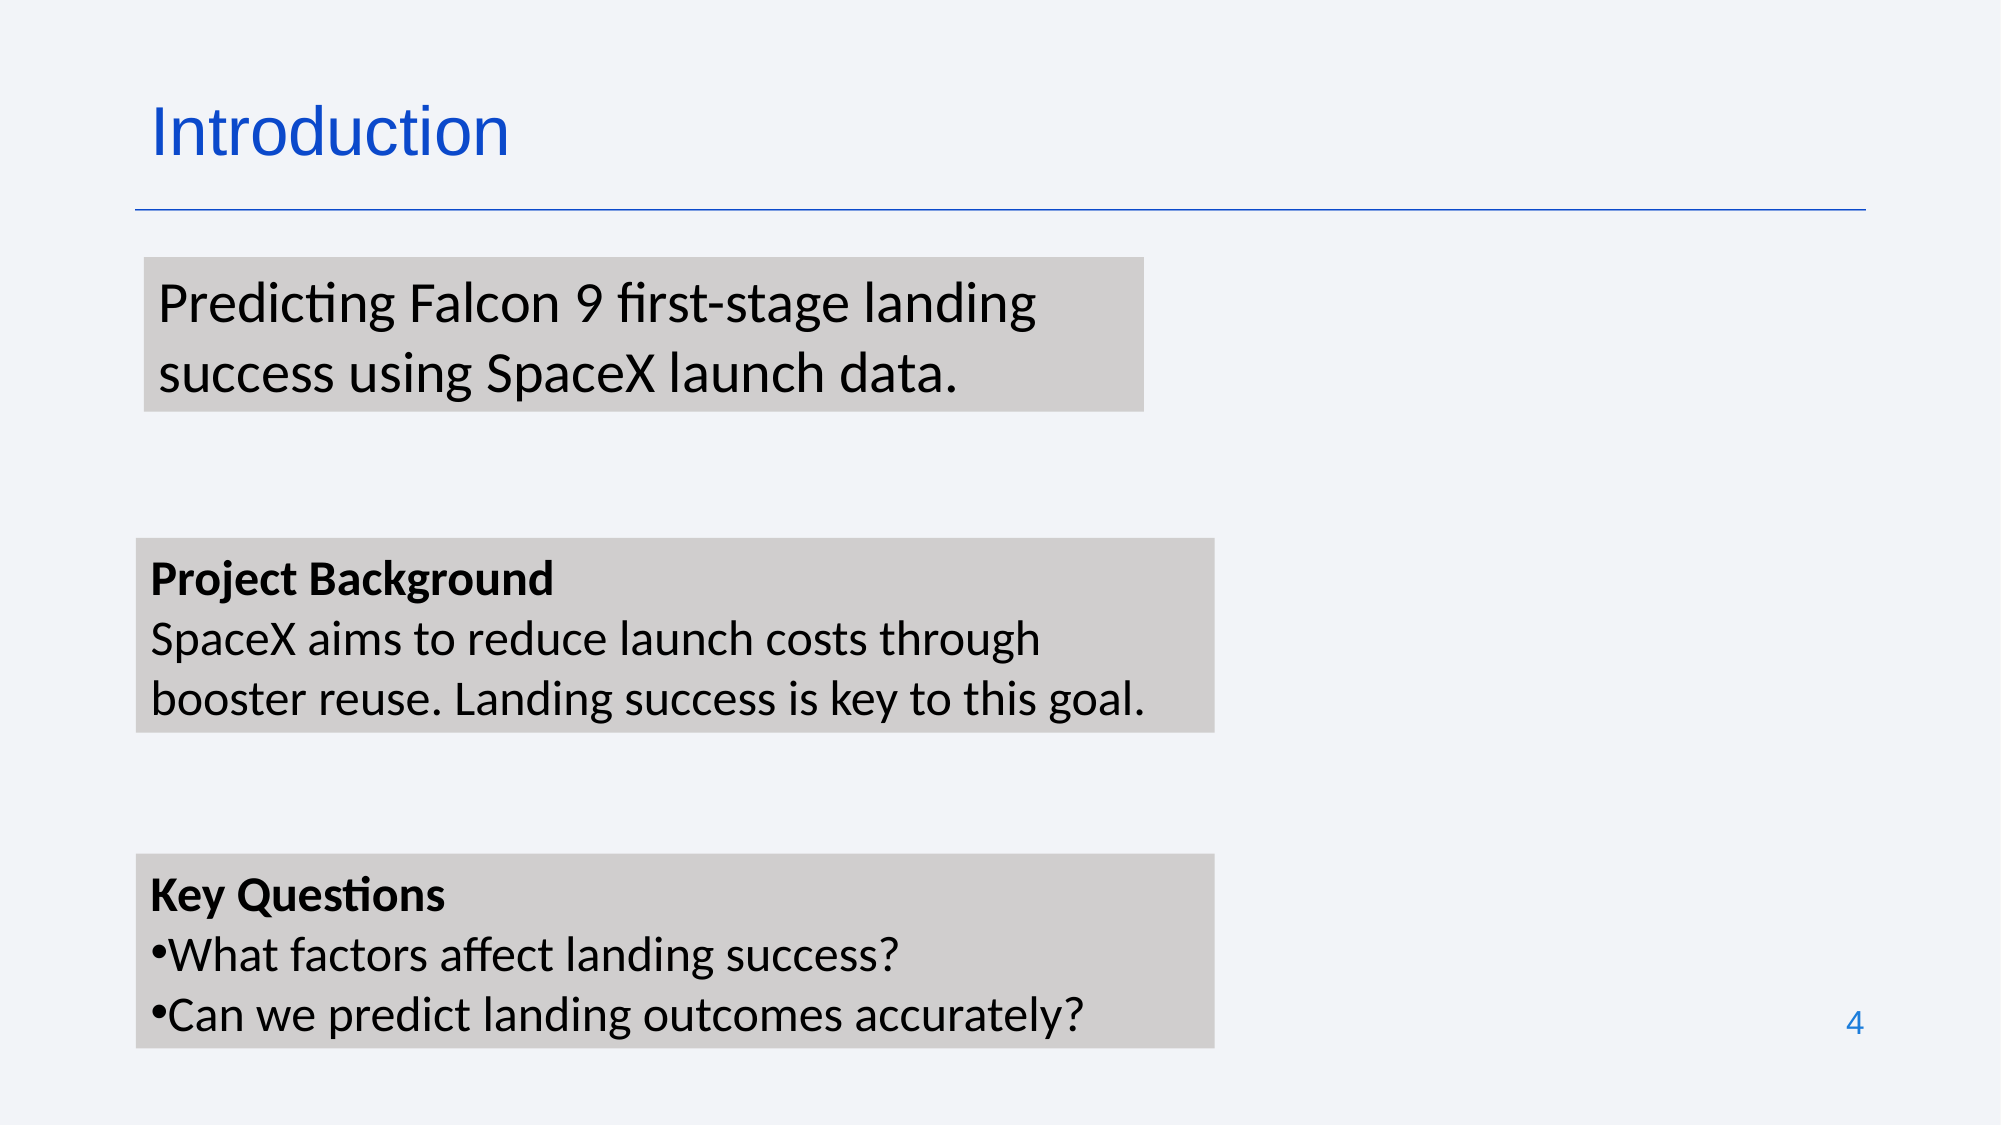

Introduction
Predicting Falcon 9 first-stage landing success using SpaceX launch data.

Project Background
SpaceX aims to reduce launch costs through booster reuse. Landing success is key to this goal.
Key Questions
What factors affect landing success?
Can we predict landing outcomes accurately?
4